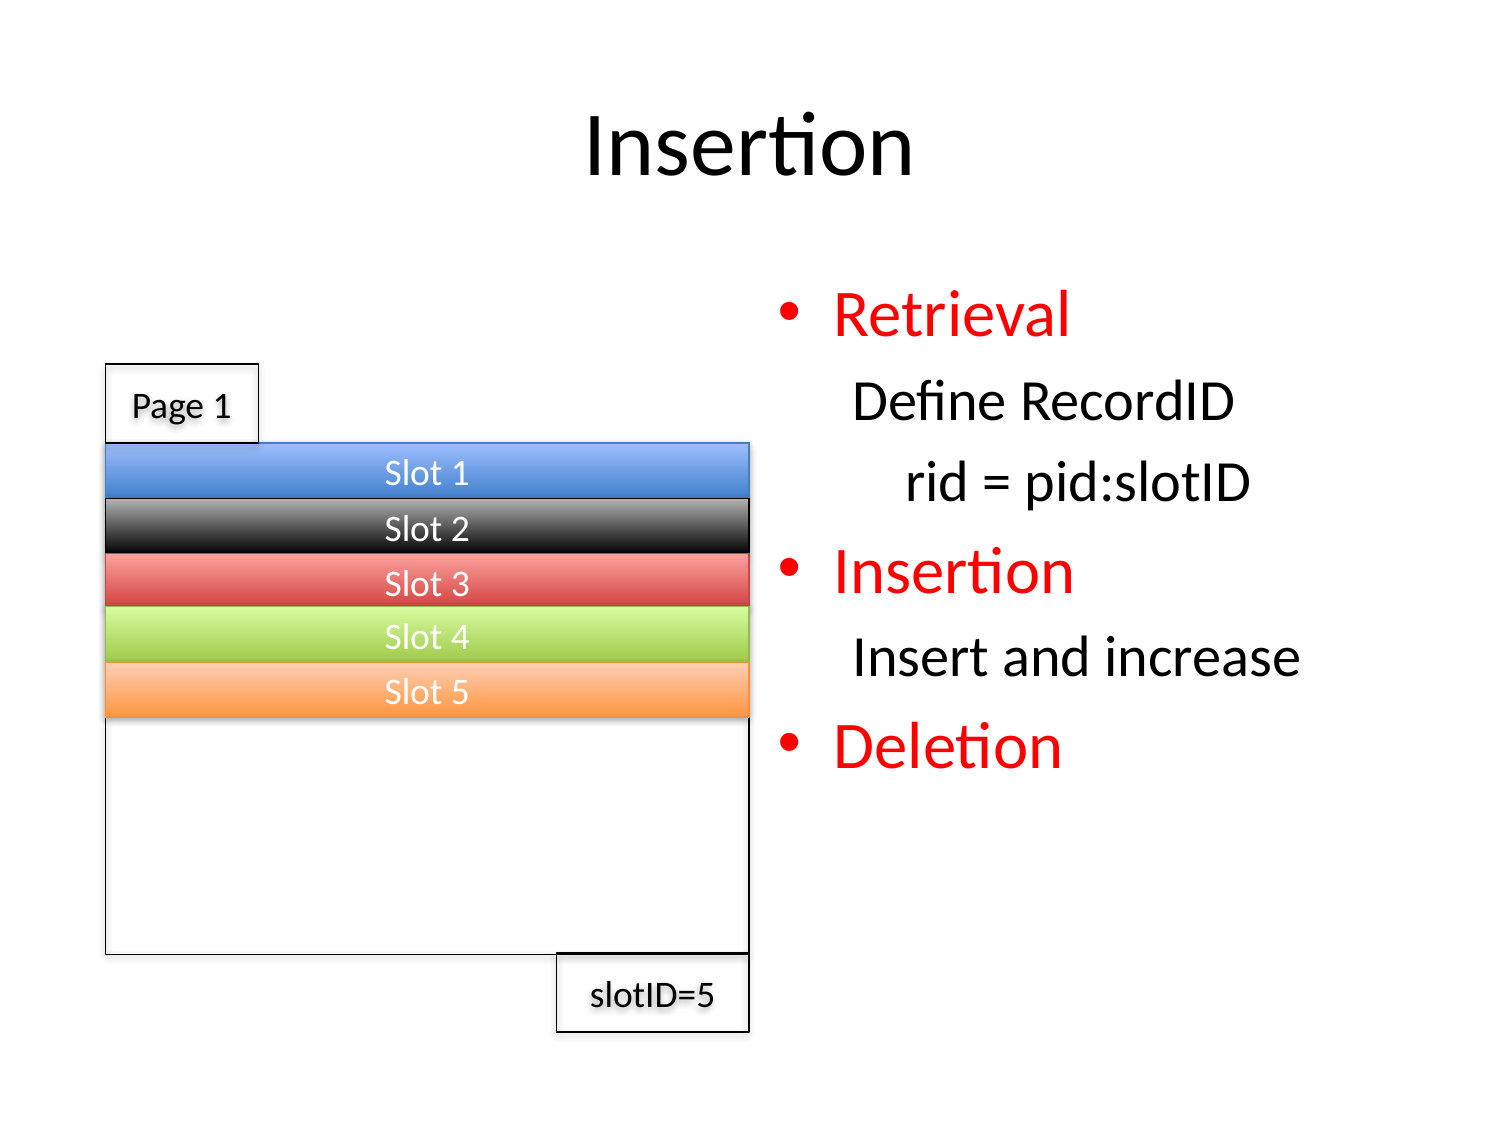

# Insertion
Retrieval
Define RecordID
    rid = pid:slotID
Insertion
Insert and increase
Deletion

Page 1

Slot 1
Slot 2
Slot 3
Slot 4
Slot 5
slotID=5